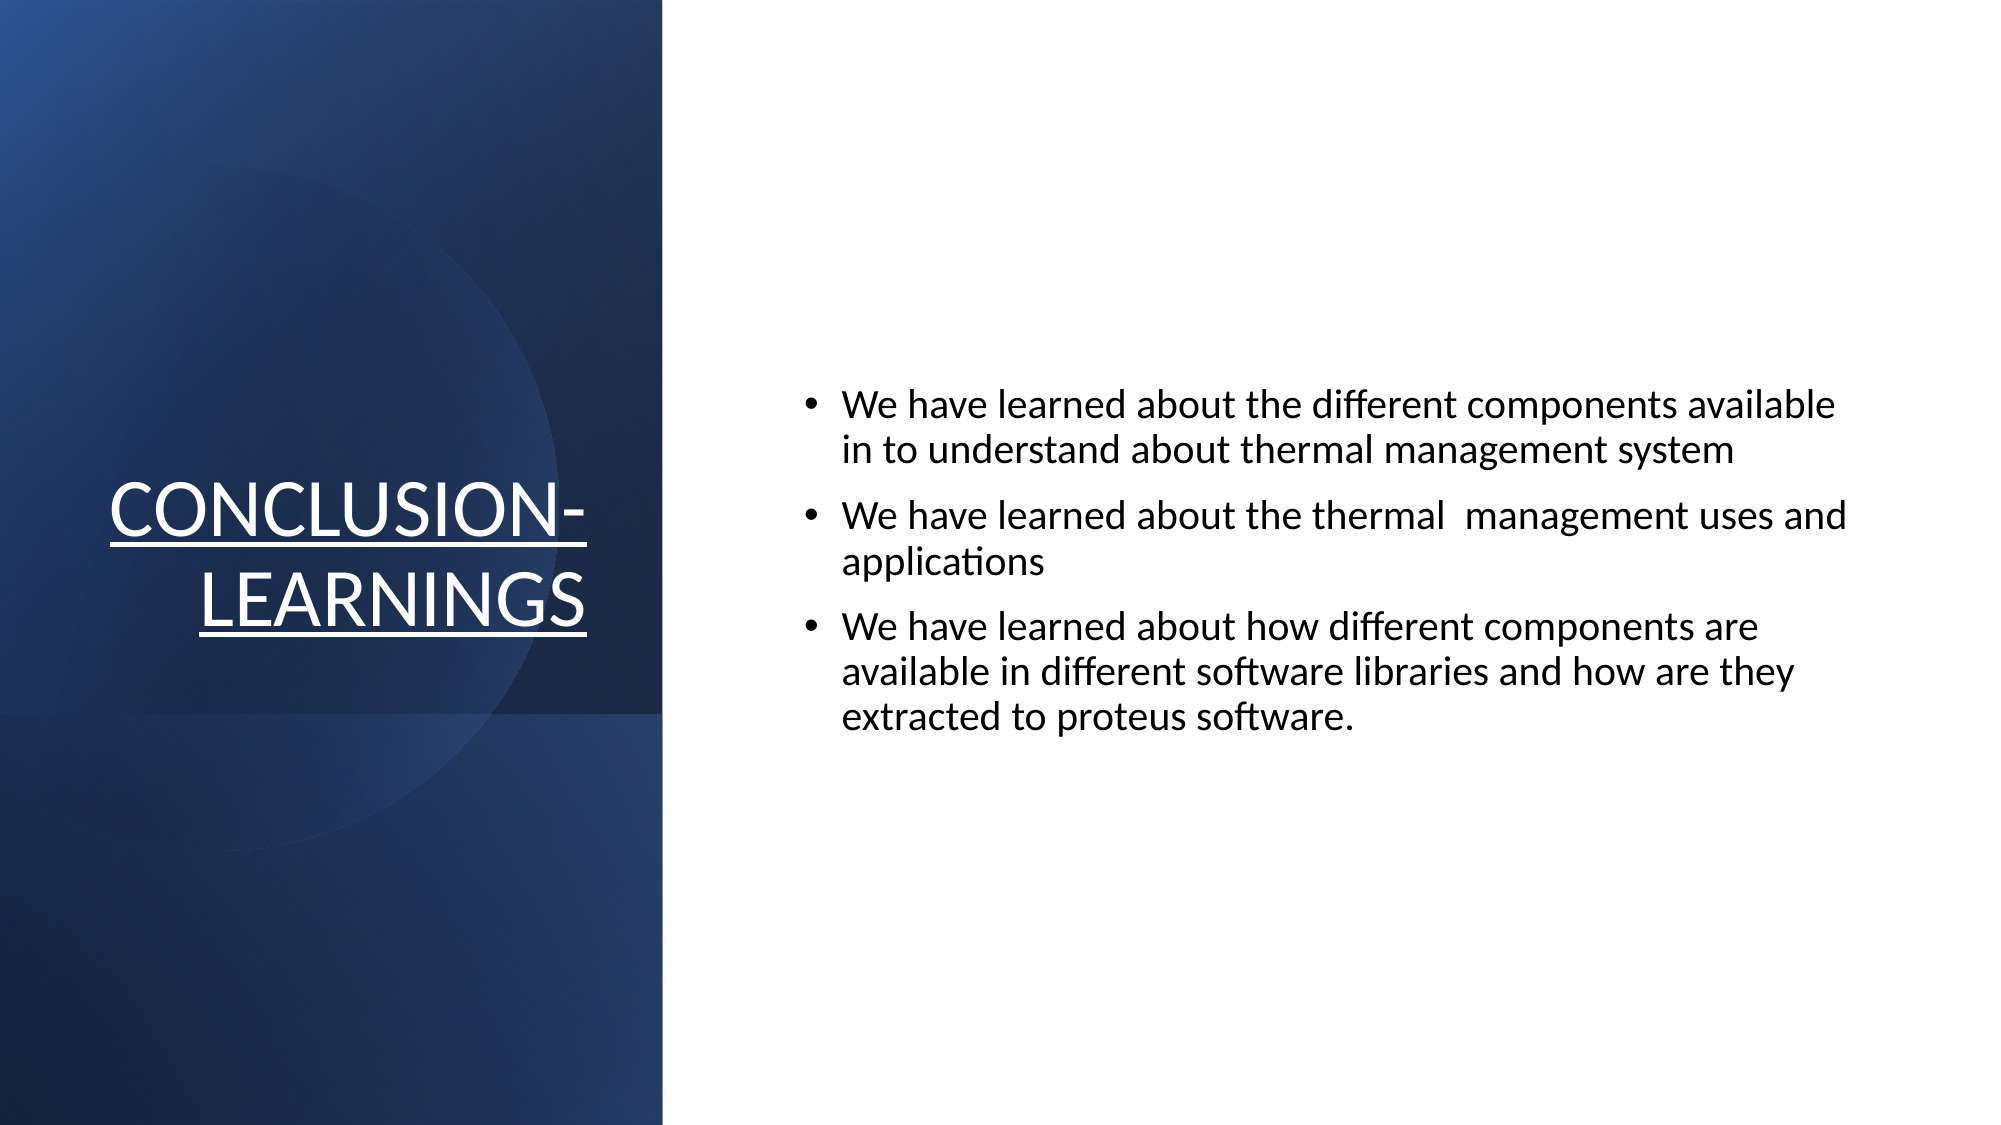

# CONCLUSION-LEARNINGS
We have learned about the different components available in to understand about thermal management system
We have learned about the thermal  management uses and applications
We have learned about how different components are available in different software libraries and how are they extracted to proteus software.